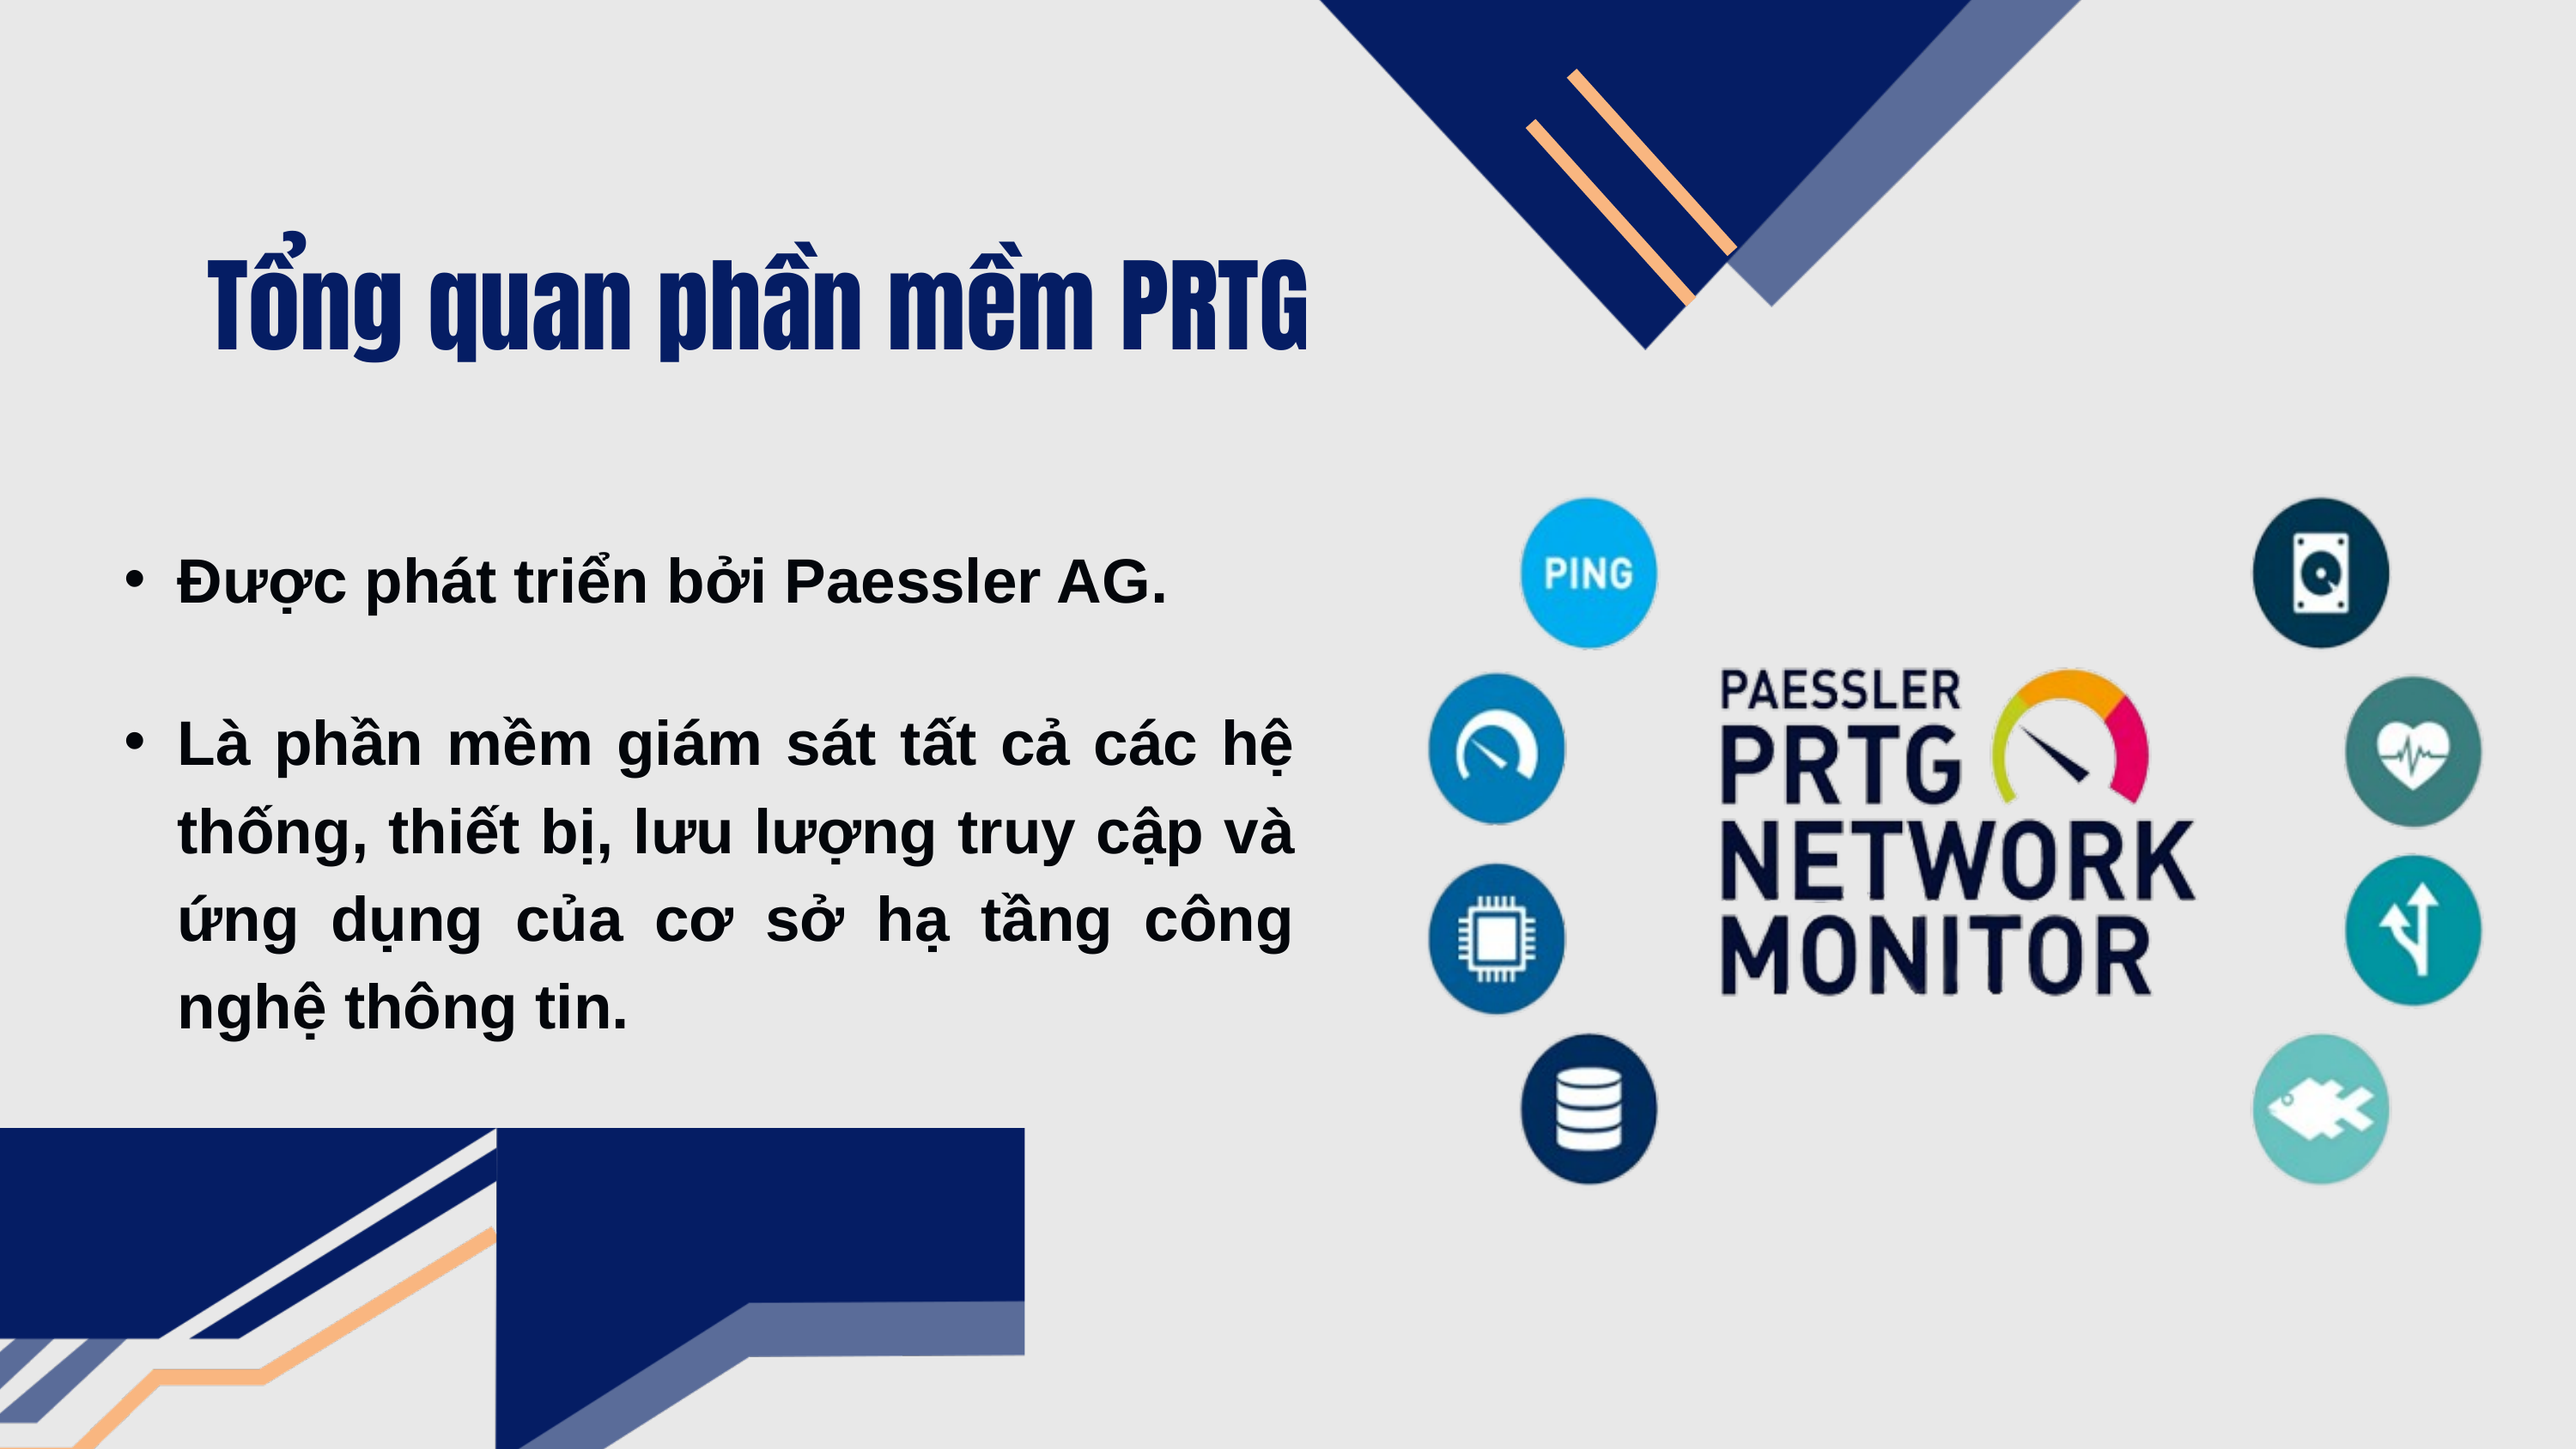

Tổng quan phần mềm PRTG

Được phát triển bởi Paessler AG.

Là phần mềm giám sát tất cả các hệ thống, thiết bị, lưu lượng truy cập và ứng dụng của cơ sở hạ tầng công nghệ thông tin.